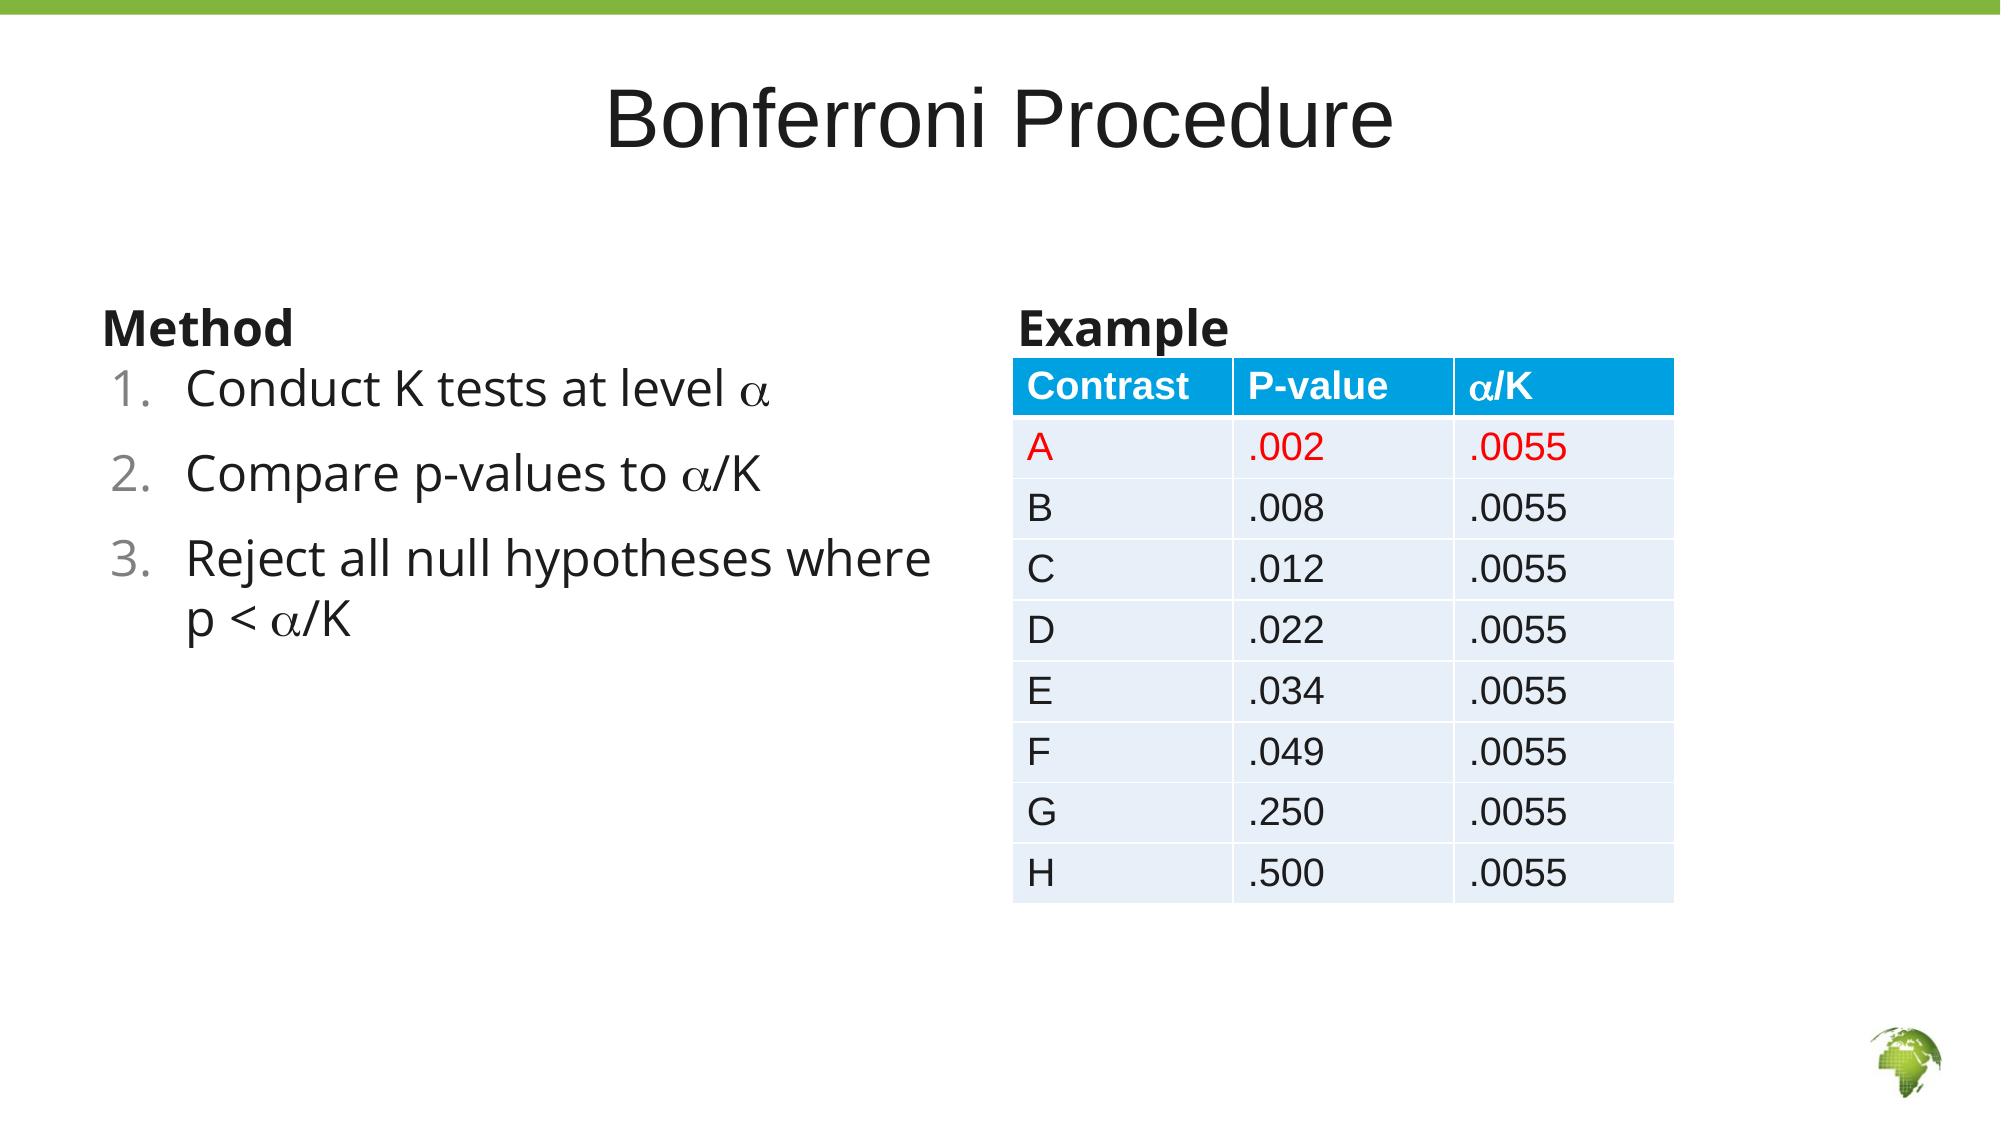

# Bonferroni Procedure
Method
Example
Conduct K tests at level α
Compare p-values to α/K
Reject all null hypotheses where p < α/K
| Contrast | P-value | α/K |
| --- | --- | --- |
| A | .002 | .0055 |
| B | .008 | .0055 |
| C | .012 | .0055 |
| D | .022 | .0055 |
| E | .034 | .0055 |
| F | .049 | .0055 |
| G | .250 | .0055 |
| H | .500 | .0055 |